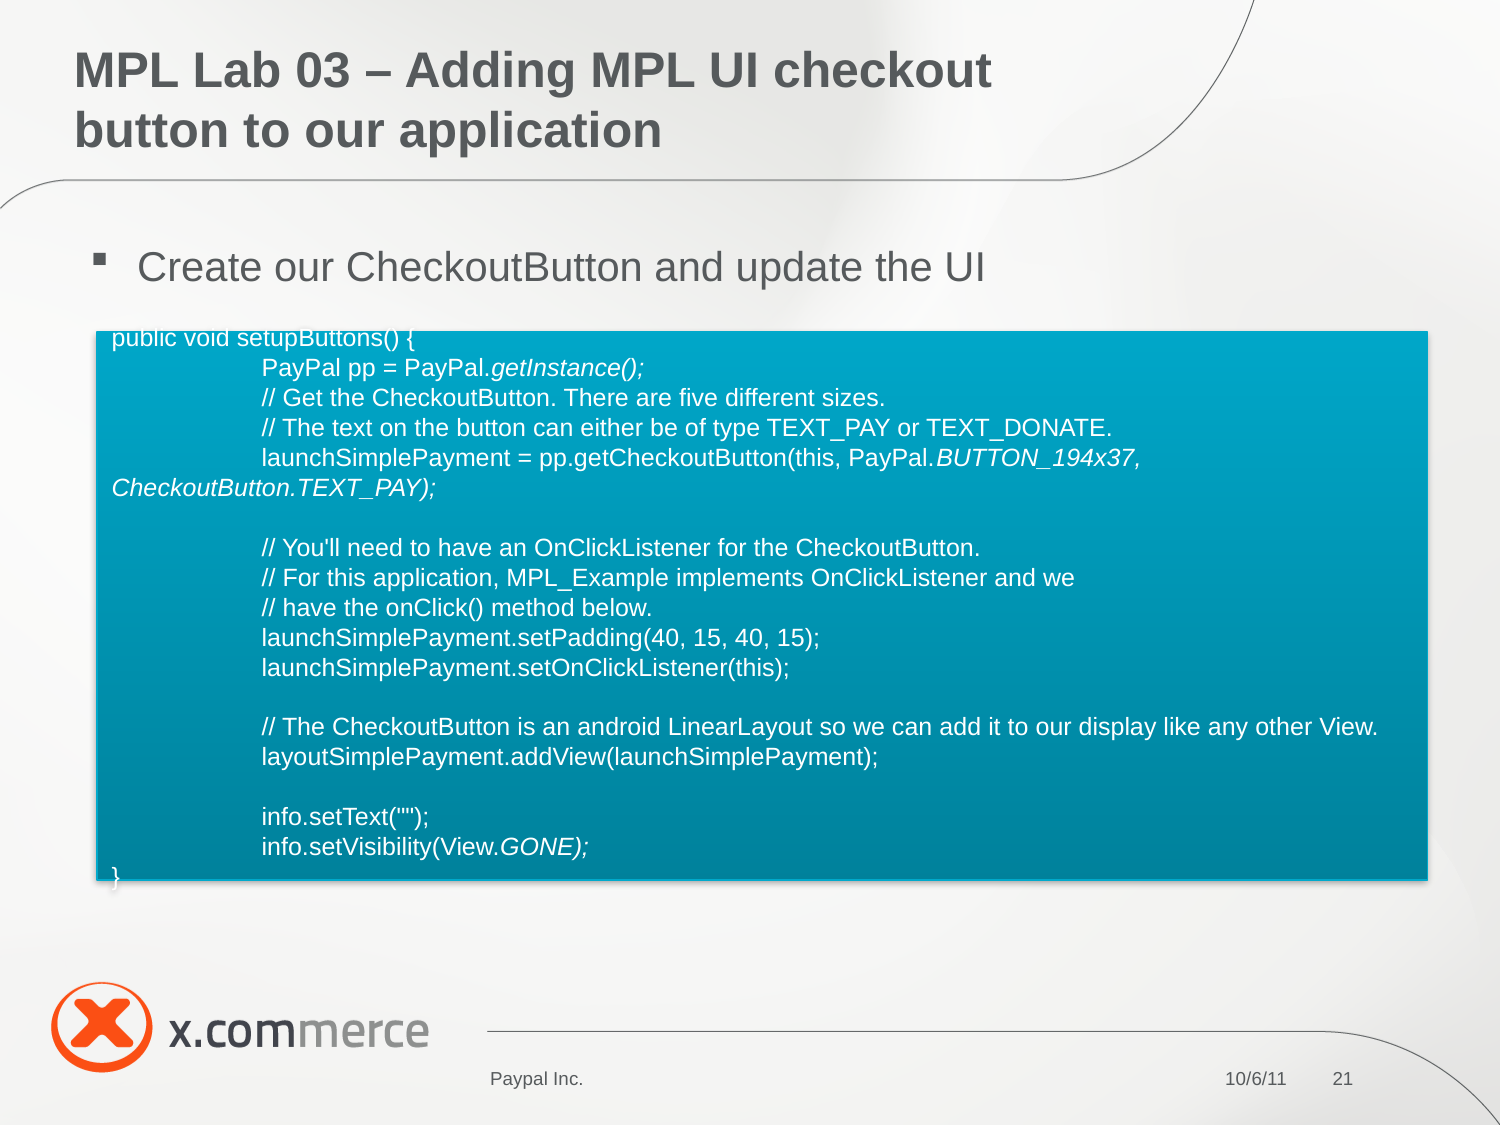

# MPL Lab 03 – Adding MPL UI checkout button to our application
Create our CheckoutButton and update the UI
public void setupButtons() {
	PayPal pp = PayPal.getInstance();
	// Get the CheckoutButton. There are five different sizes.
	// The text on the button can either be of type TEXT_PAY or TEXT_DONATE.
	launchSimplePayment = pp.getCheckoutButton(this, PayPal.BUTTON_194x37, CheckoutButton.TEXT_PAY);

	// You'll need to have an OnClickListener for the CheckoutButton.
	// For this application, MPL_Example implements OnClickListener and we
	// have the onClick() method below.
	launchSimplePayment.setPadding(40, 15, 40, 15);
	launchSimplePayment.setOnClickListener(this);

	// The CheckoutButton is an android LinearLayout so we can add it to our display like any other View.
	layoutSimplePayment.addView(launchSimplePayment);

	info.setText("");
	info.setVisibility(View.GONE);
}
Paypal Inc.
10/6/11
21